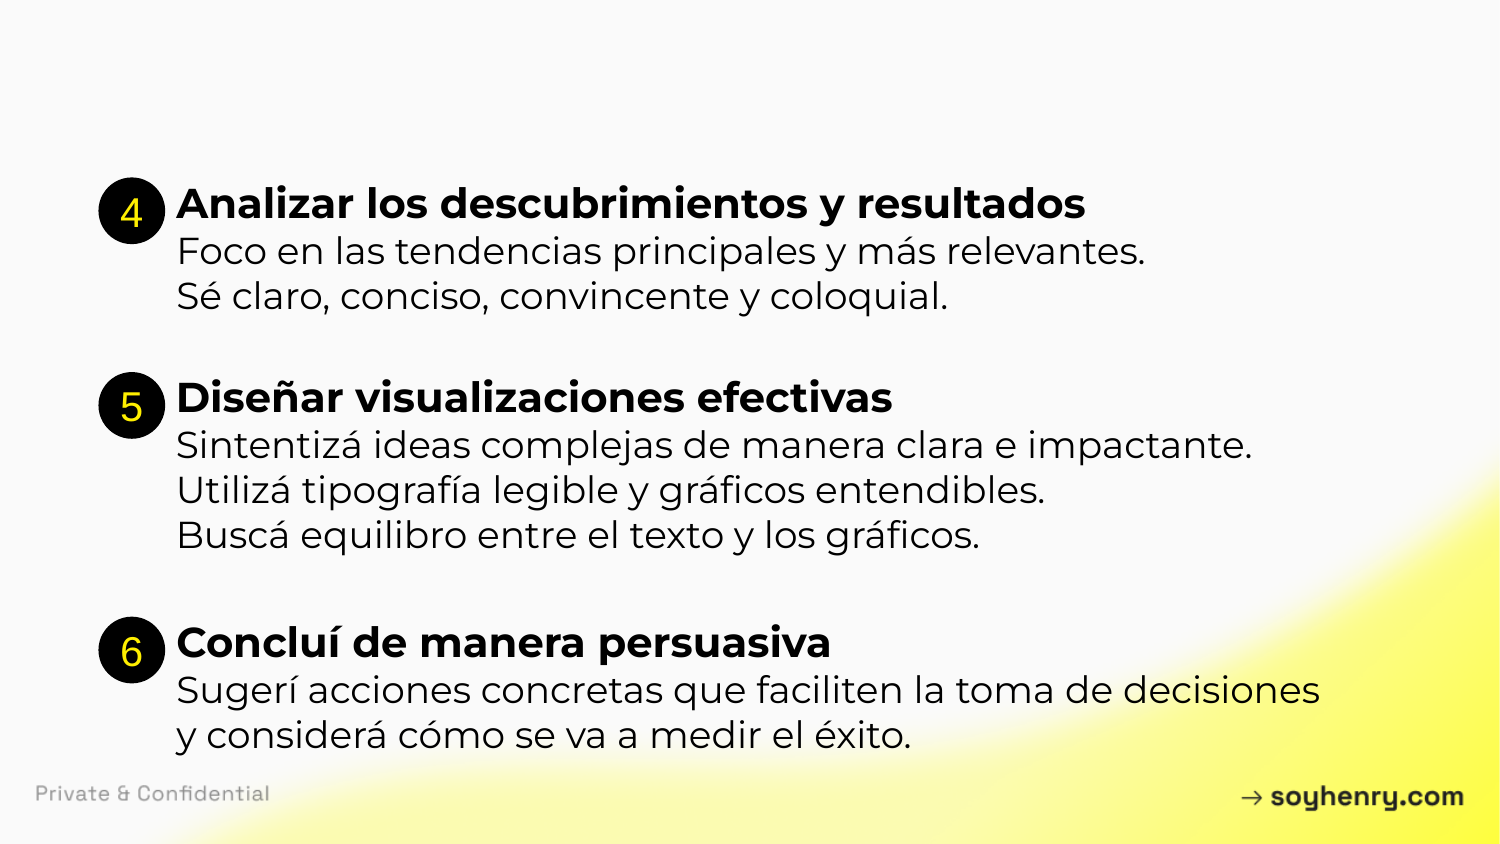

4

Analizar los descubrimientos y resultados
Foco en las tendencias principales y más relevantes.
Sé claro, conciso, convincente y coloquial.
5

Diseñar visualizaciones efectivas
Sintentizá ideas complejas de manera clara e impactante. Utilizá tipografía legible y gráficos entendibles.
Buscá equilibro entre el texto y los gráficos.

6

Concluí de manera persuasiva
Sugerí acciones concretas que faciliten la toma de decisiones y considerá cómo se va a medir el éxito.